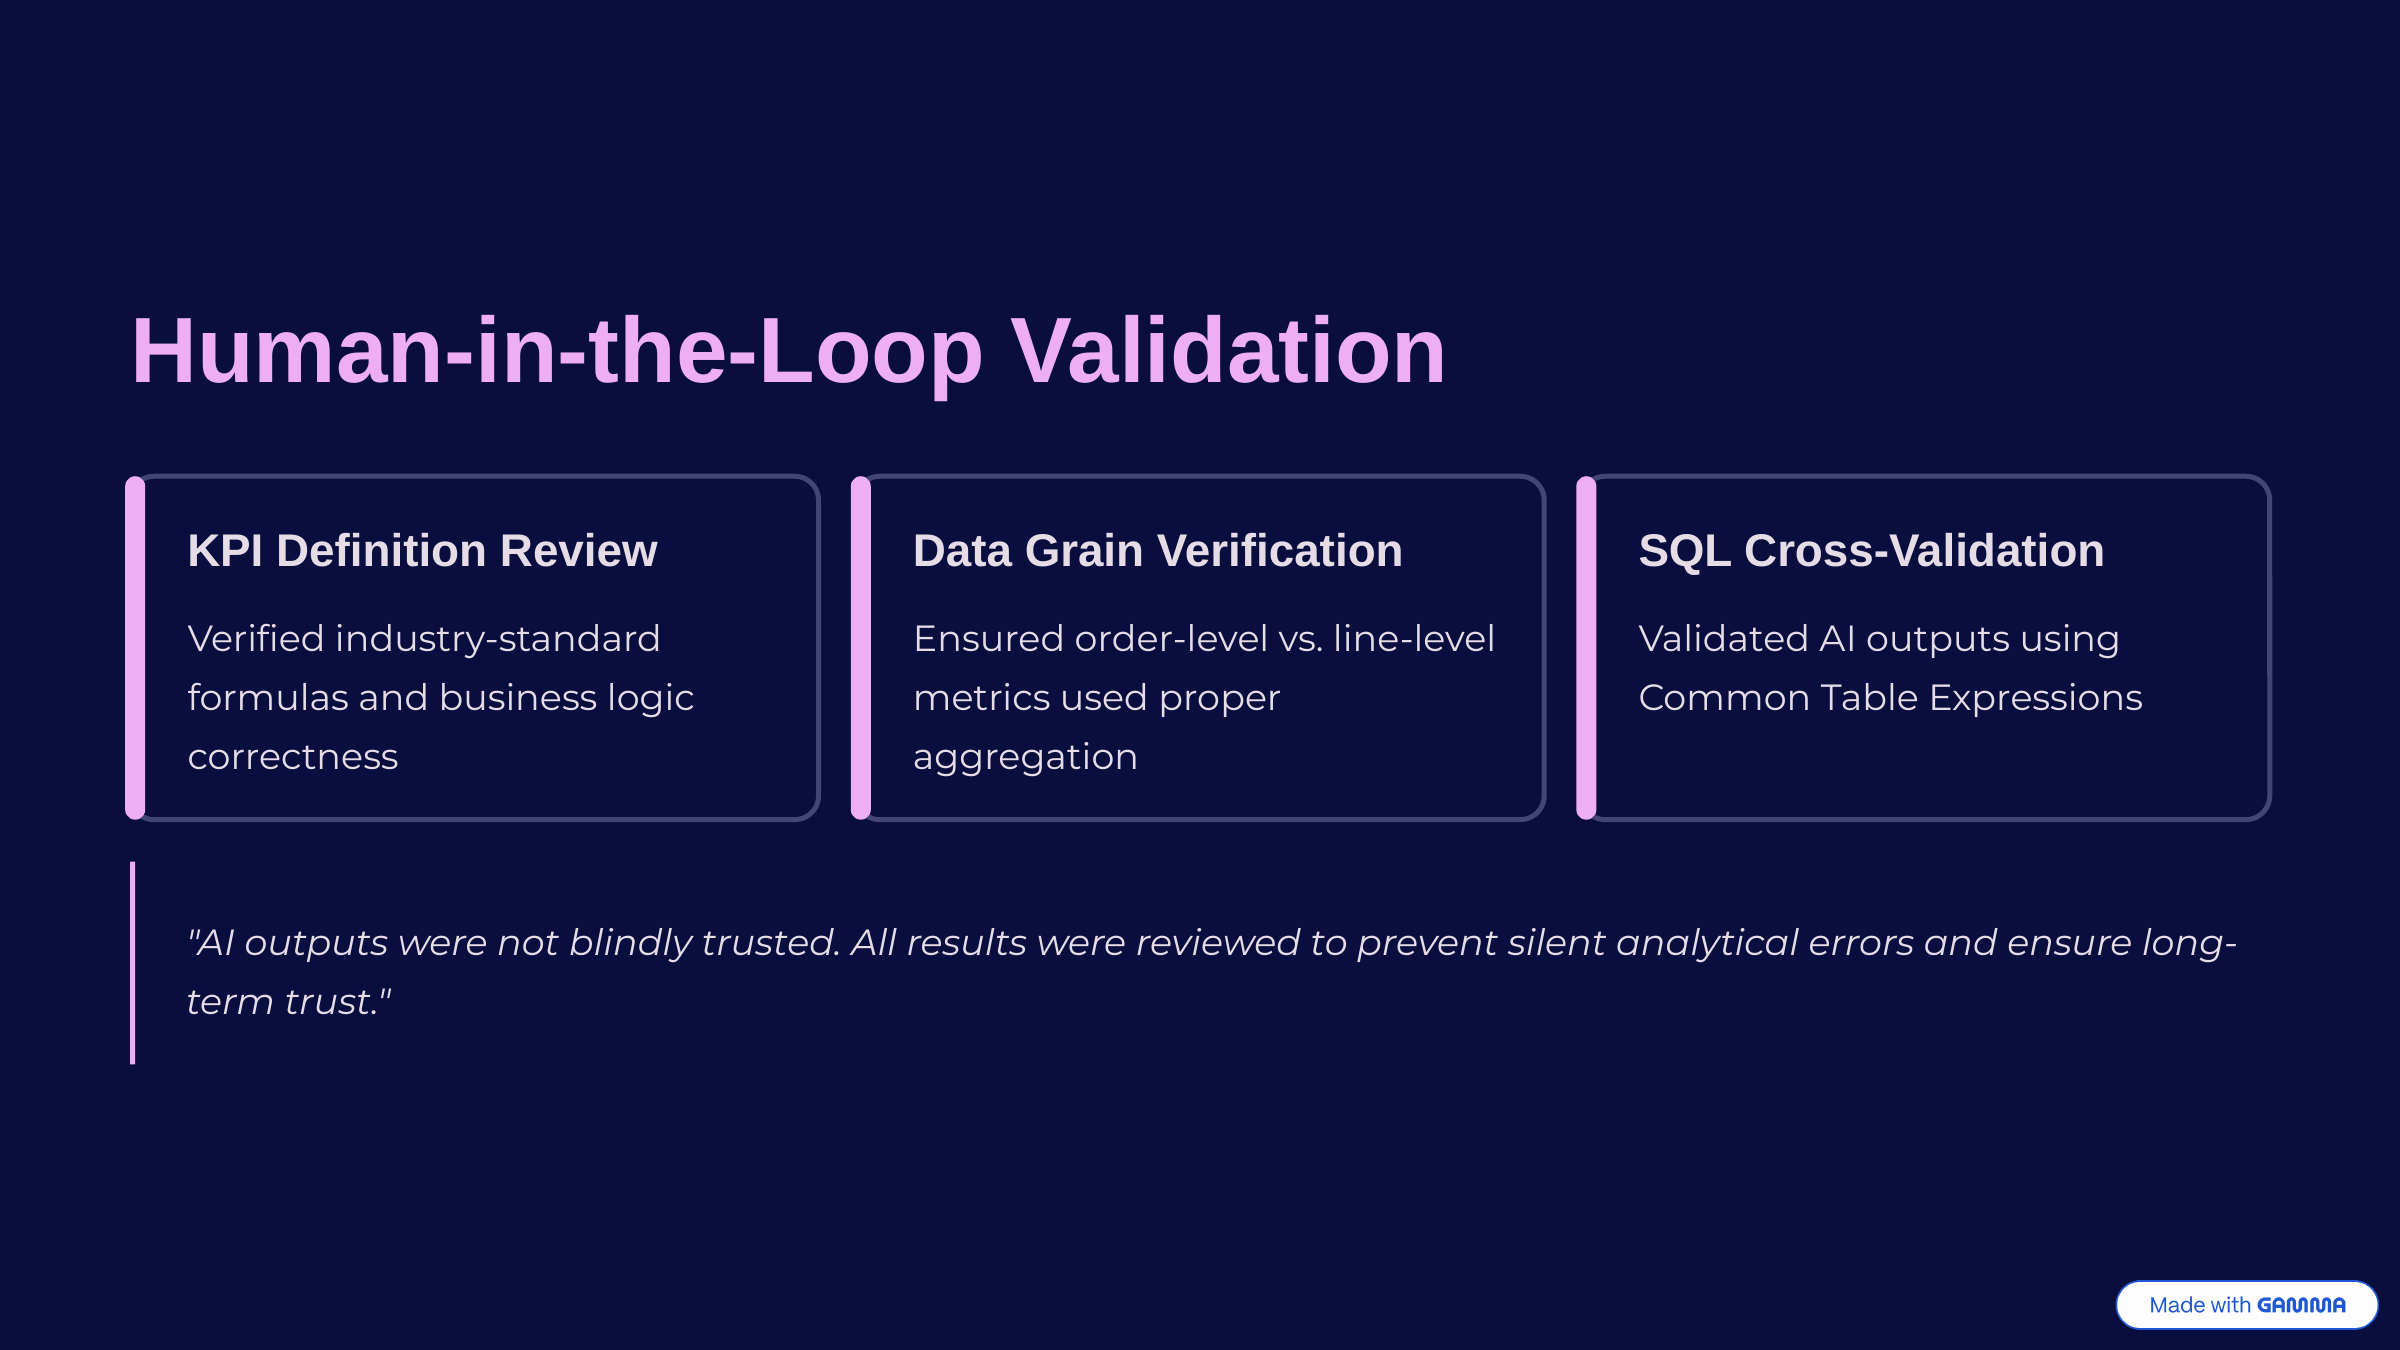

Human-in-the-Loop Validation

KPI Definition Review
Data Grain Verification
SQL Cross-Validation
Verified industry-standard formulas and business logic correctness
Ensured order-level vs. line-level metrics used proper aggregation
Validated AI outputs using Common Table Expressions

"AI outputs were not blindly trusted. All results were reviewed to prevent silent analytical errors and ensure long-term trust."